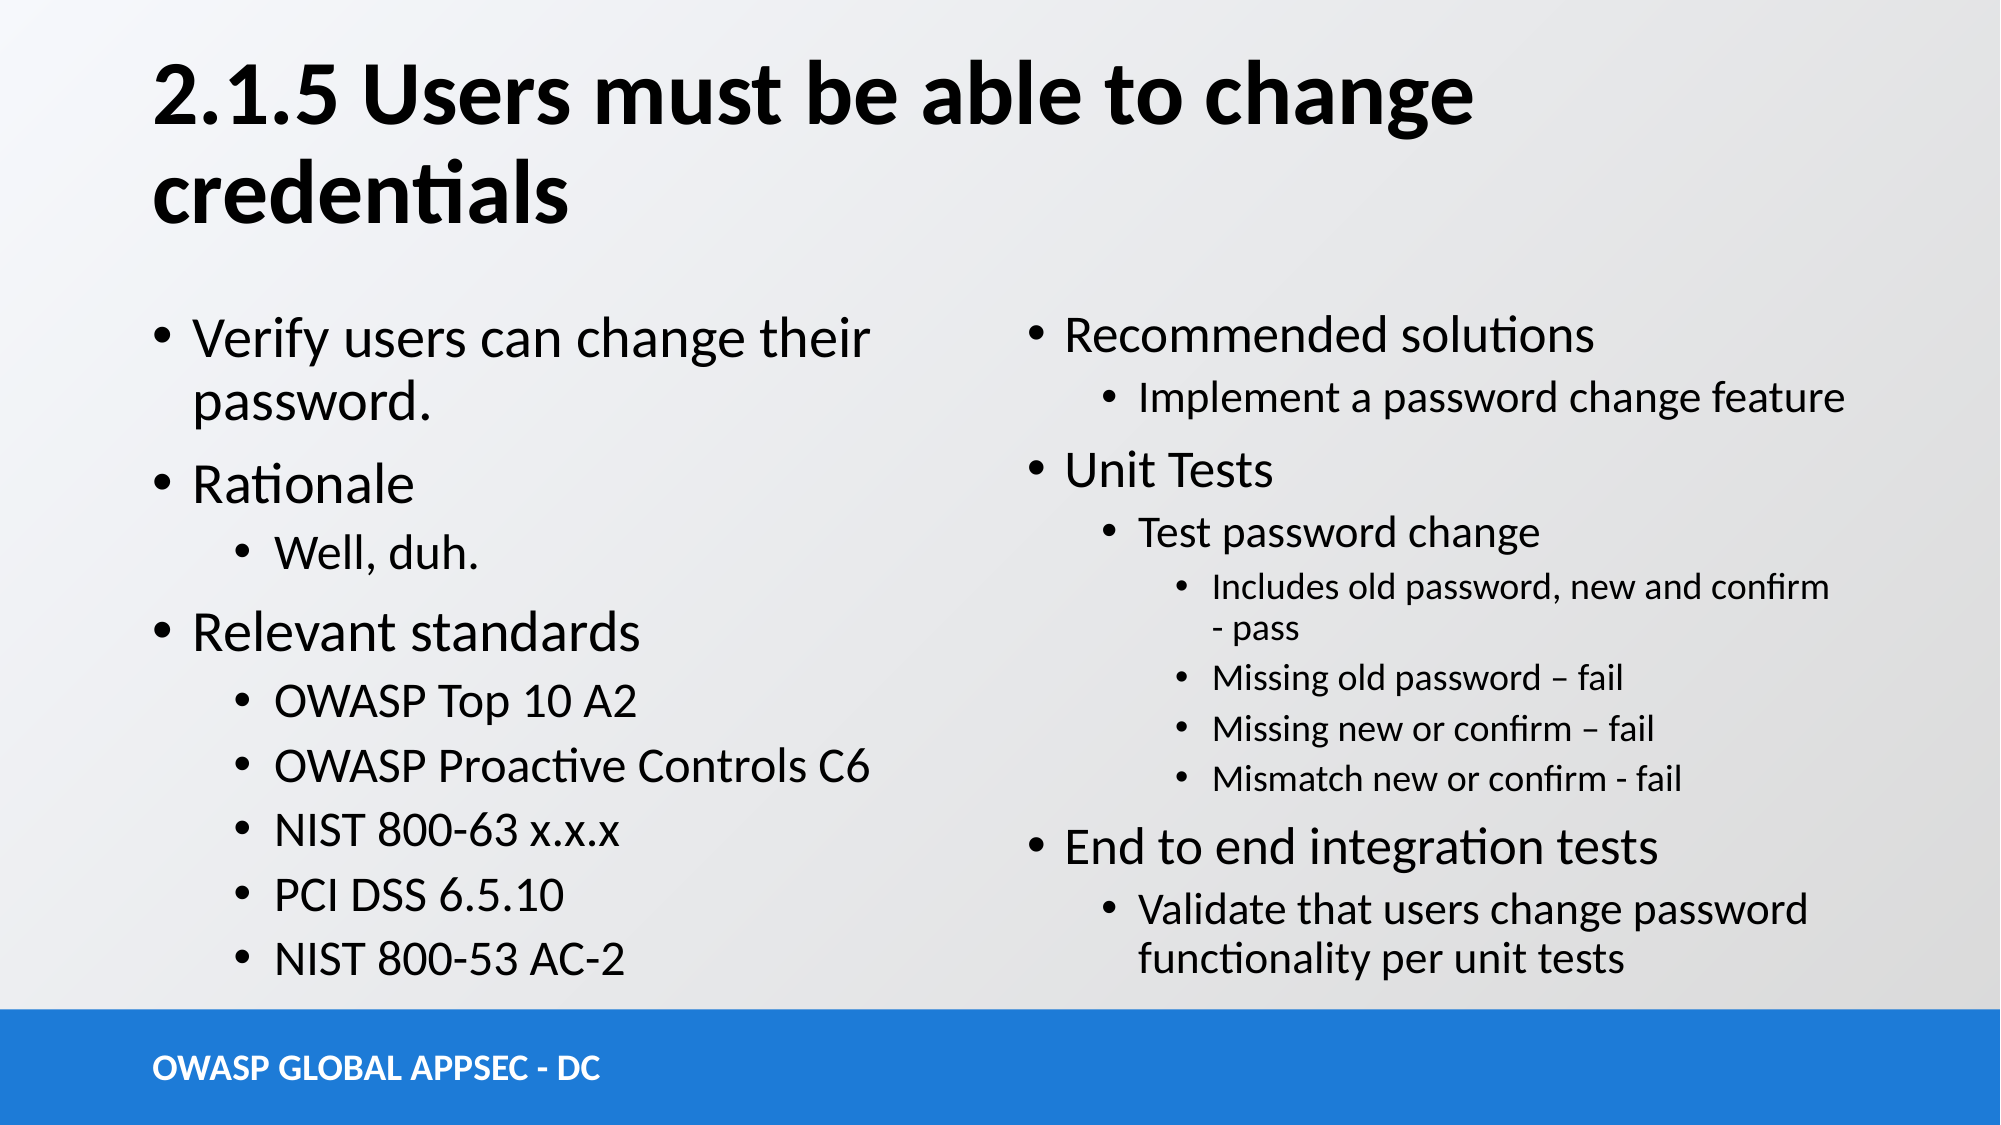

# 2.1.5 Users must be able to change credentials
Verify users can change their password.
Rationale
Well, duh.
Relevant standards
OWASP Top 10 A2
OWASP Proactive Controls C6
NIST 800-63 x.x.x
PCI DSS 6.5.10
NIST 800-53 AC-2

Recommended solutions
Implement a password change feature
Unit Tests
Test password change
Includes old password, new and confirm - pass
Missing old password – fail
Missing new or confirm – fail
Mismatch new or confirm - fail
End to end integration tests
Validate that users change password functionality per unit tests